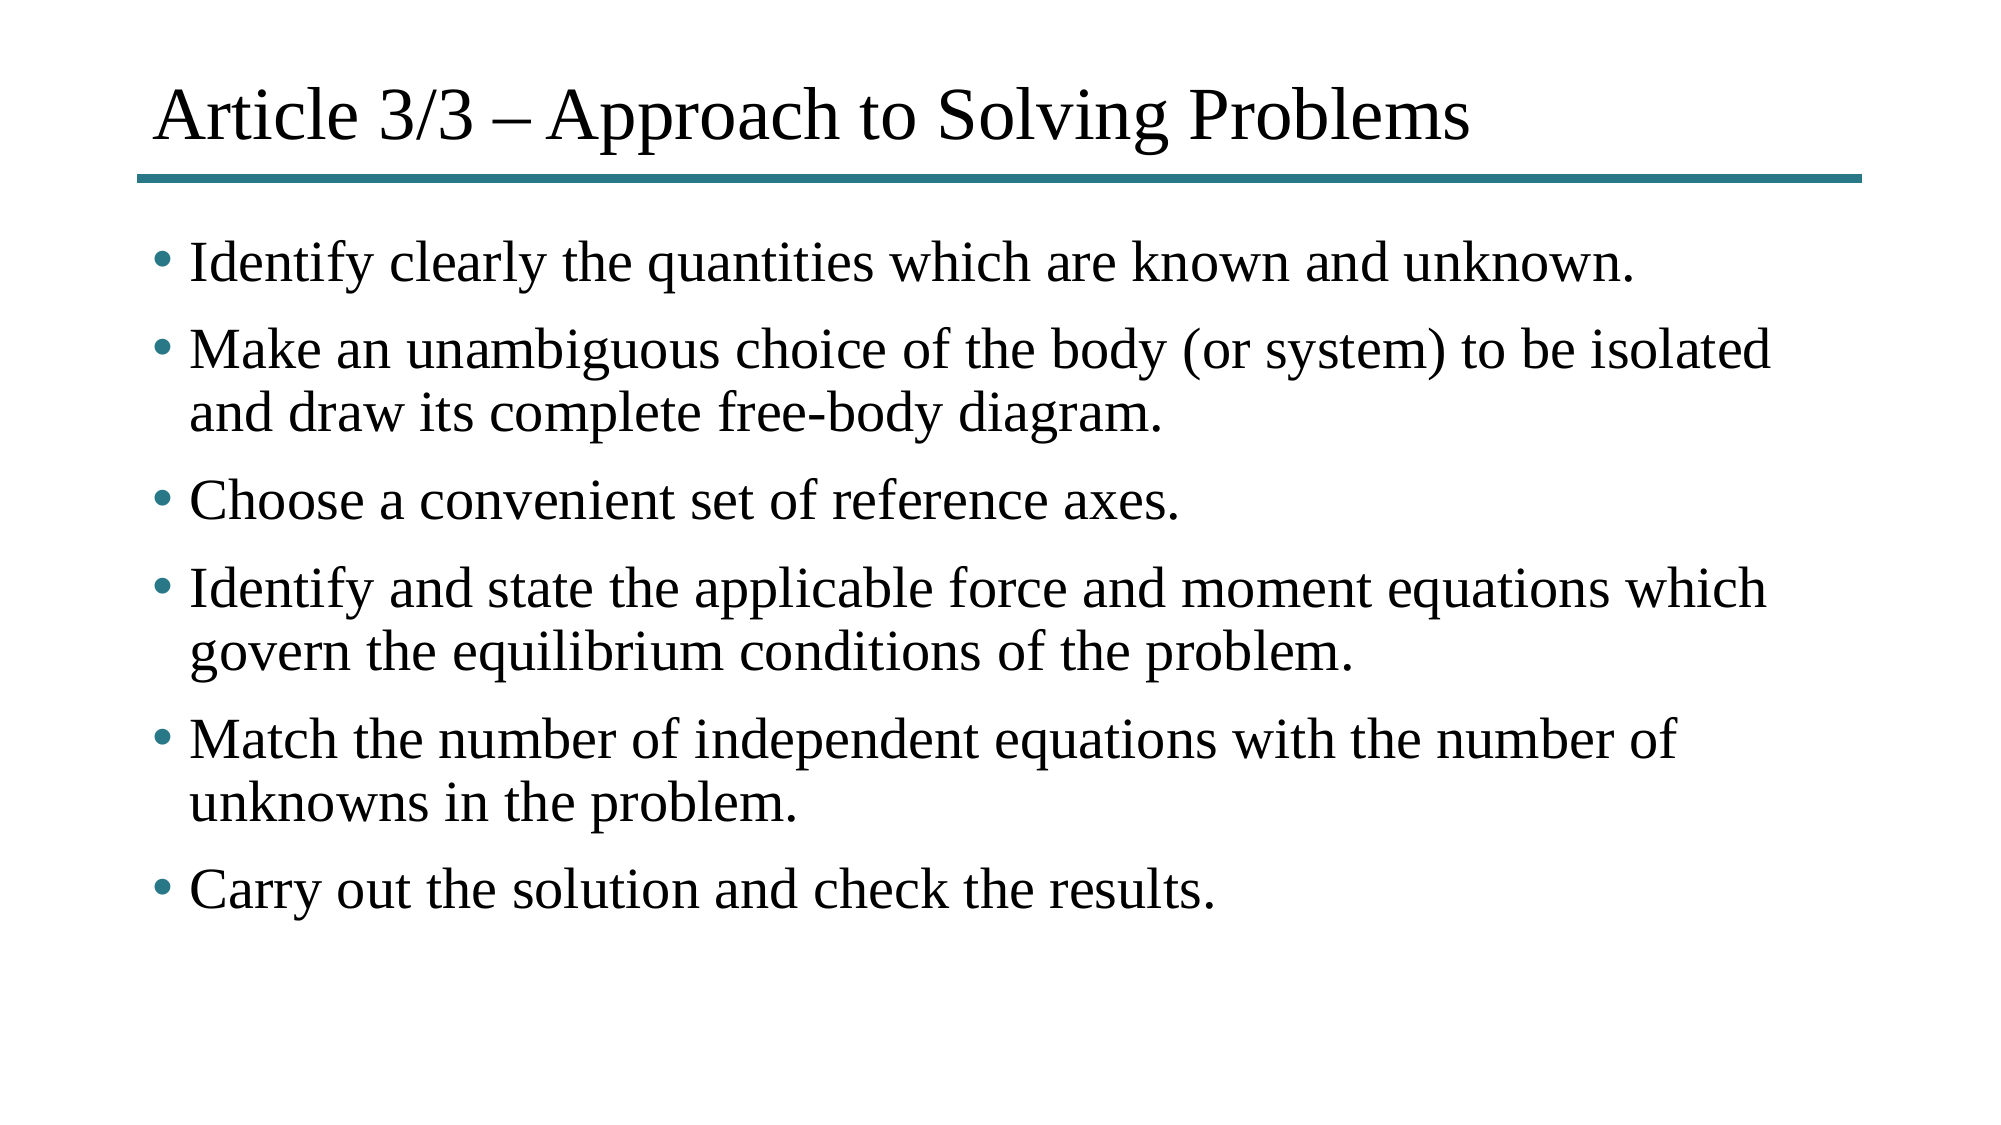

# Article 3/3 – Approach to Solving Problems
Identify clearly the quantities which are known and unknown.
Make an unambiguous choice of the body (or system) to be isolated and draw its complete free-body diagram.
Choose a convenient set of reference axes.
Identify and state the applicable force and moment equations which govern the equilibrium conditions of the problem.
Match the number of independent equations with the number of unknowns in the problem.
Carry out the solution and check the results.